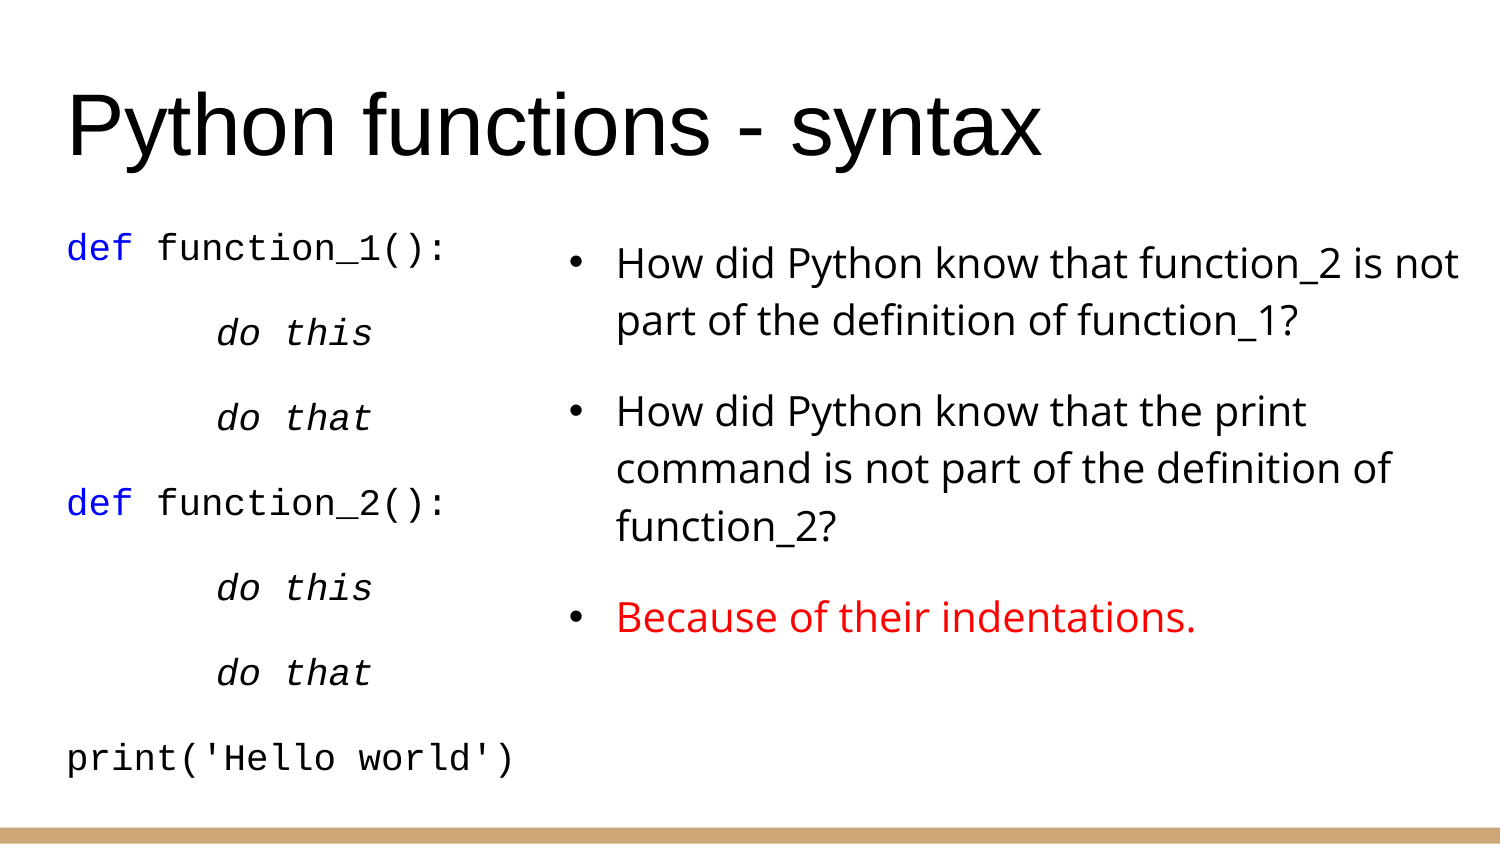

# Python functions - syntax
def function_1():
	do this
	do that
def function_2():
	do this
	do that
print('Hello world')

How did Python know that function_2 is not part of the definition of function_1?
How did Python know that the print command is not part of the definition of function_2?
Because of their indentations.